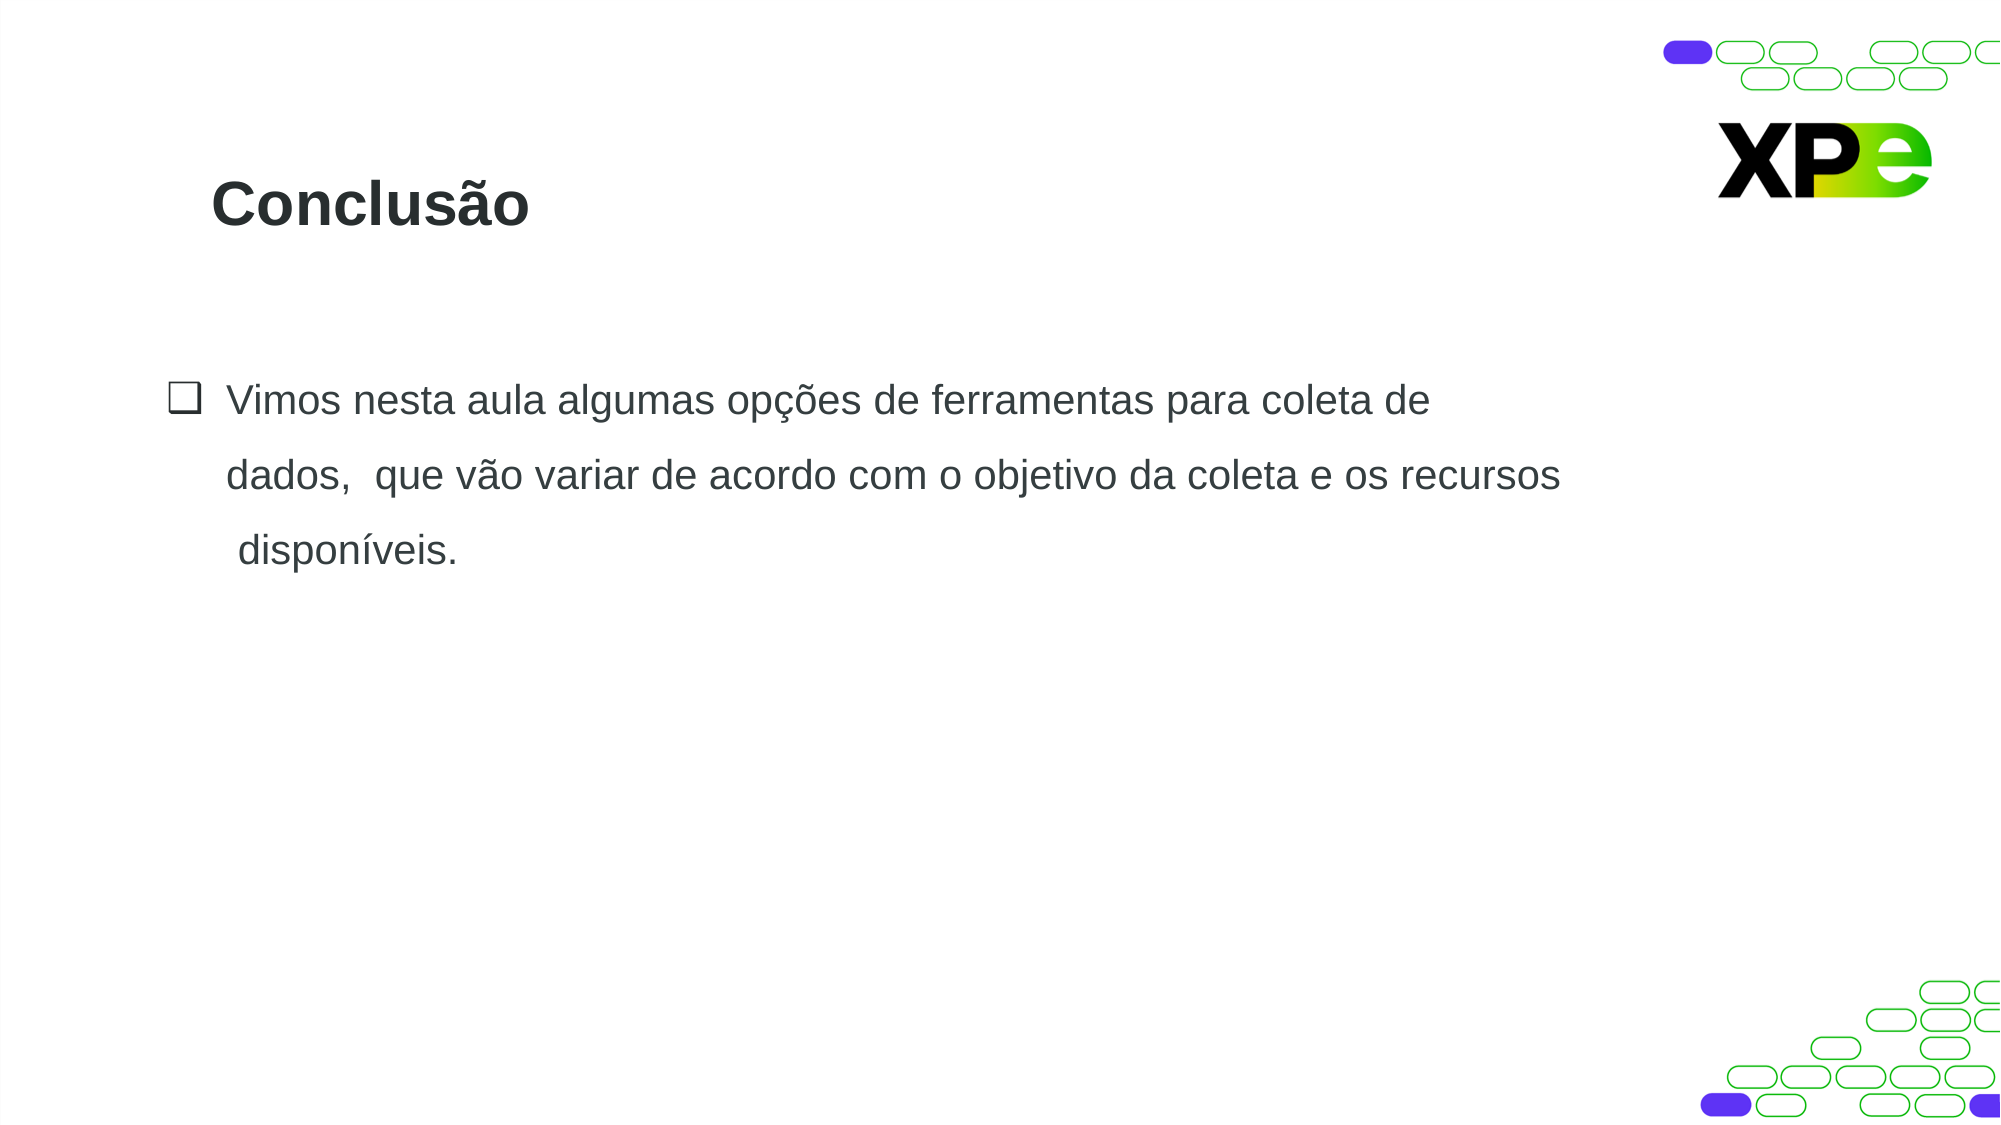

# Conclusão
Vimos nesta aula algumas opções de ferramentas para coleta de dados,  que vão variar de acordo com o objetivo da coleta e os recursos  disponíveis.